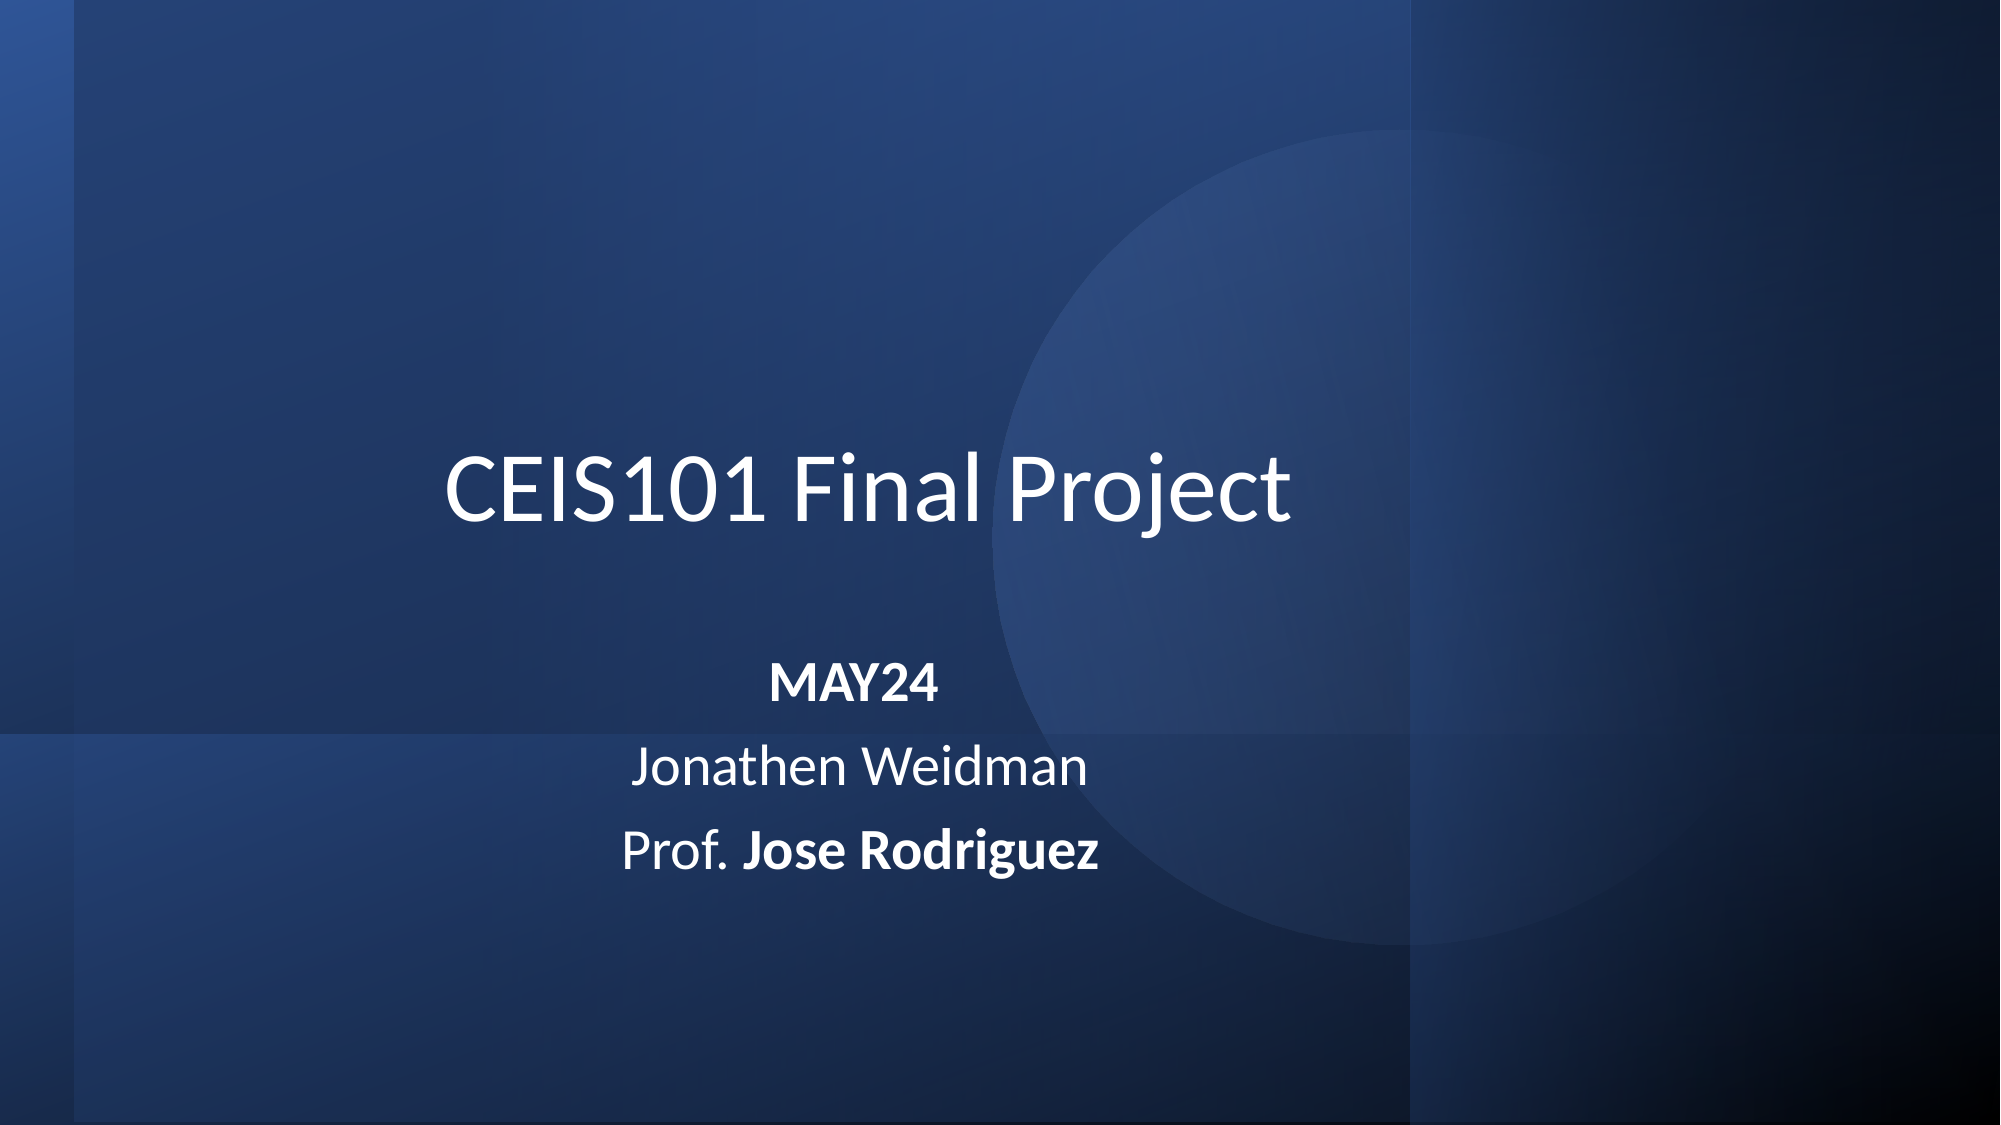

# CEIS101 Final Project

MAY24
Jonathen Weidman
Prof. Jose Rodriguez